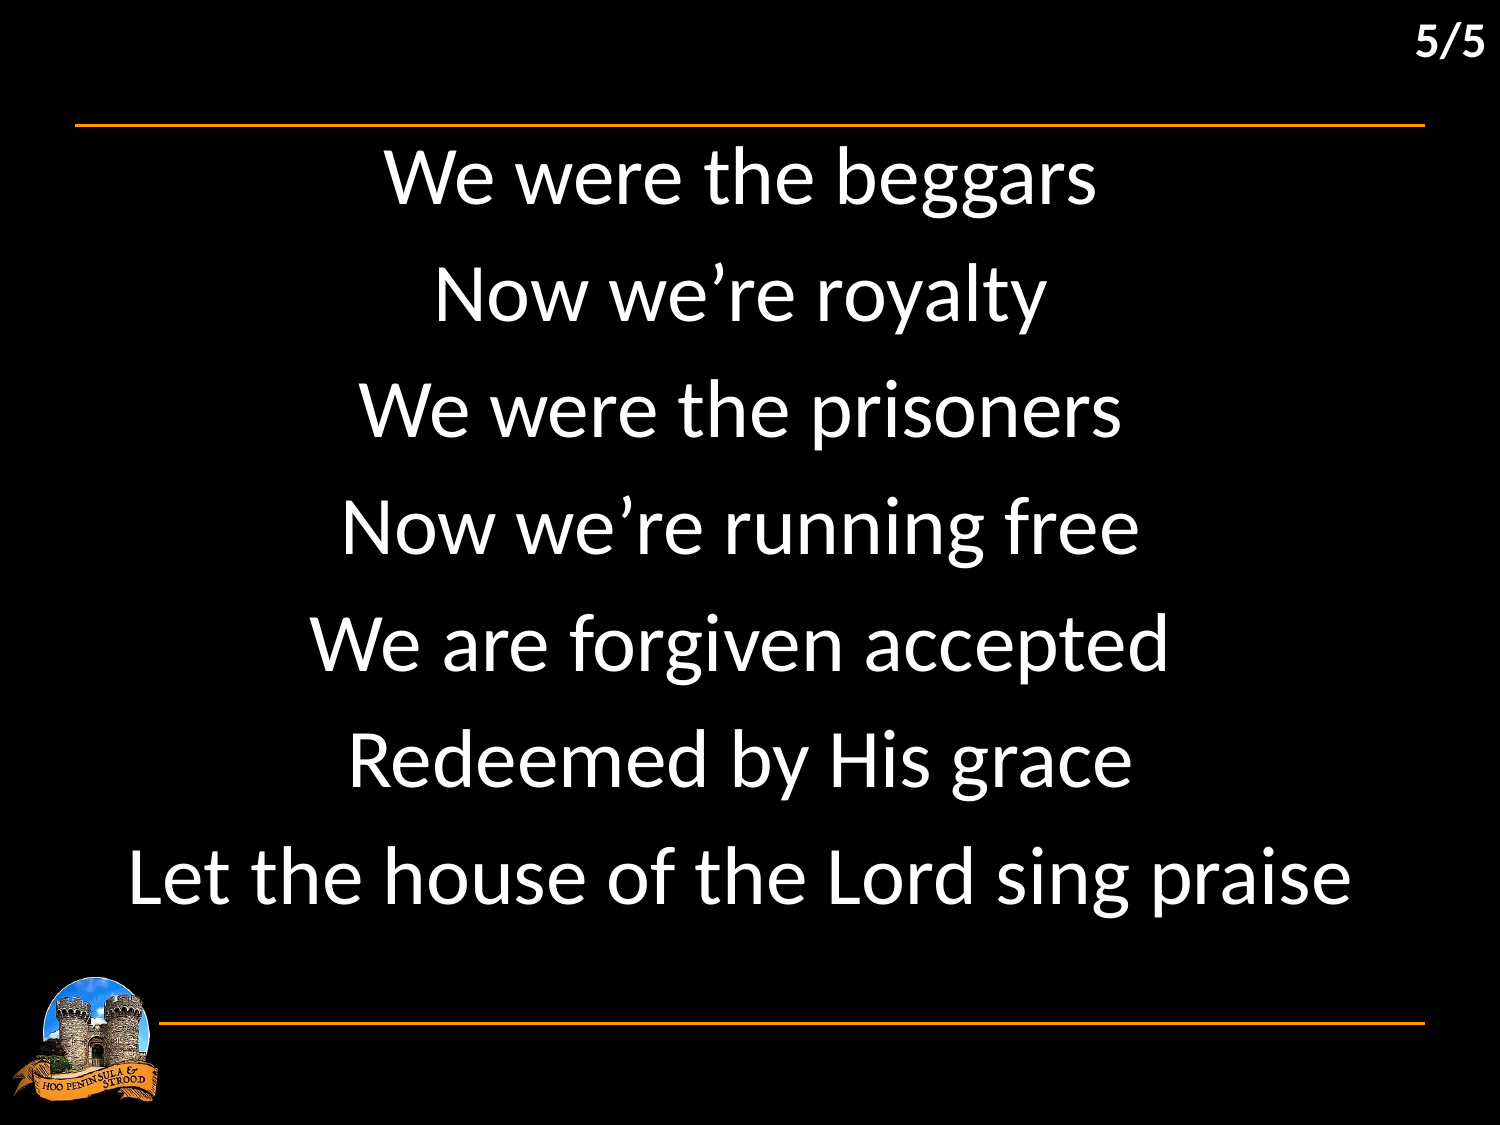

5/5
We were the beggars
Now we’re royalty
We were the prisoners
Now we’re running free
We are forgiven accepted
Redeemed by His grace
Let the house of the Lord sing praise